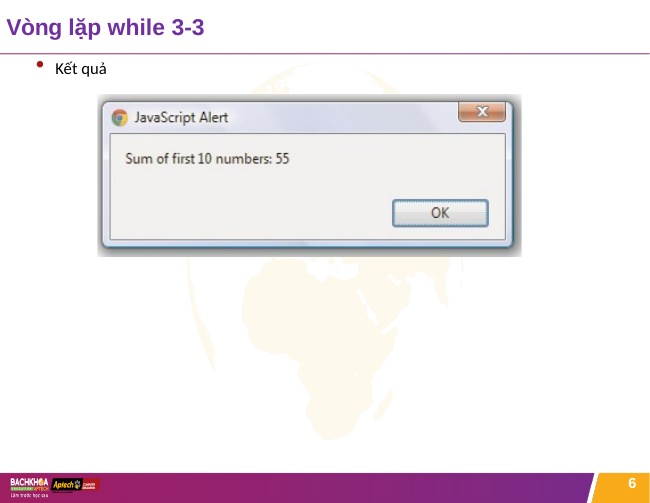

# Vòng lặp while 3-3
Kết quả

6